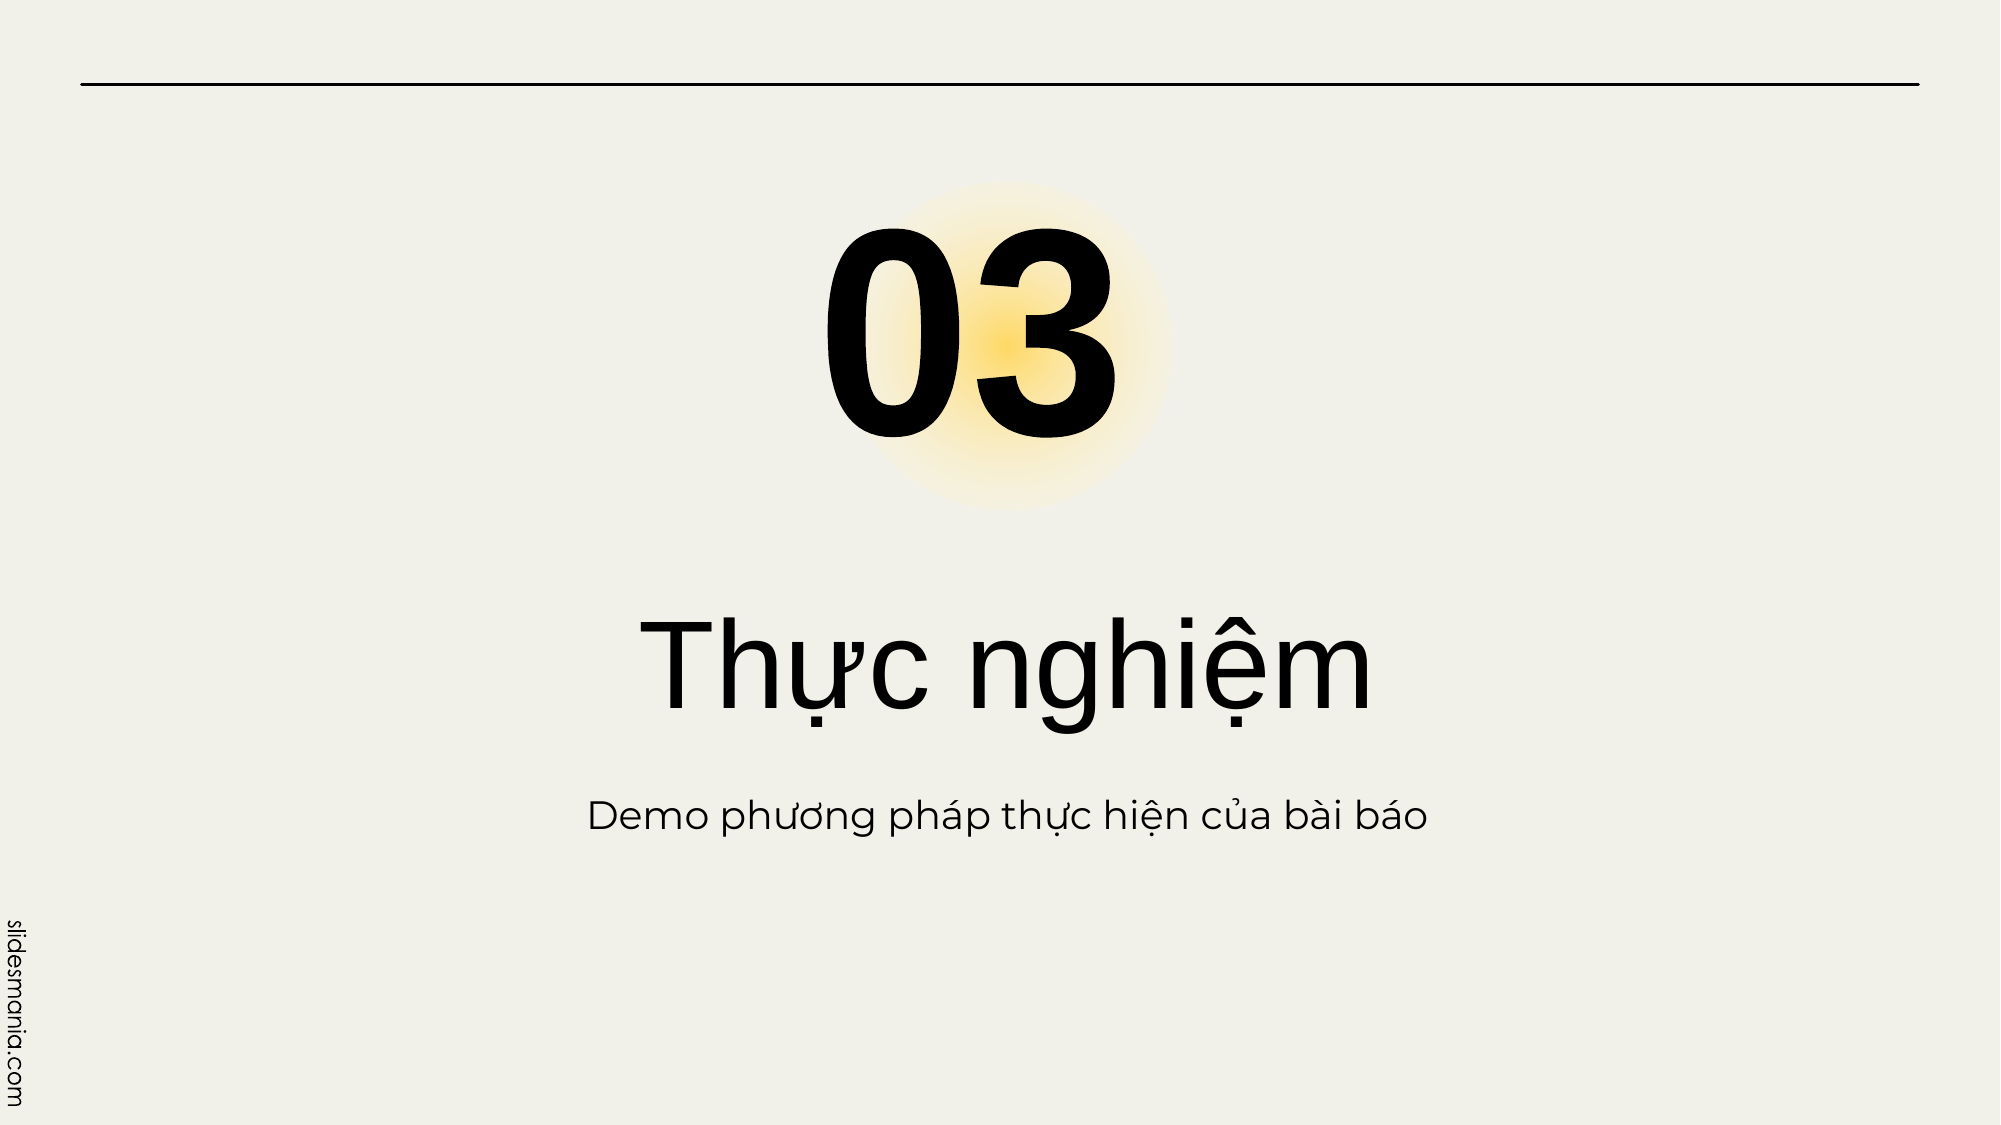

03
# Thực nghiệm
Demo phương pháp thực hiện của bài báo